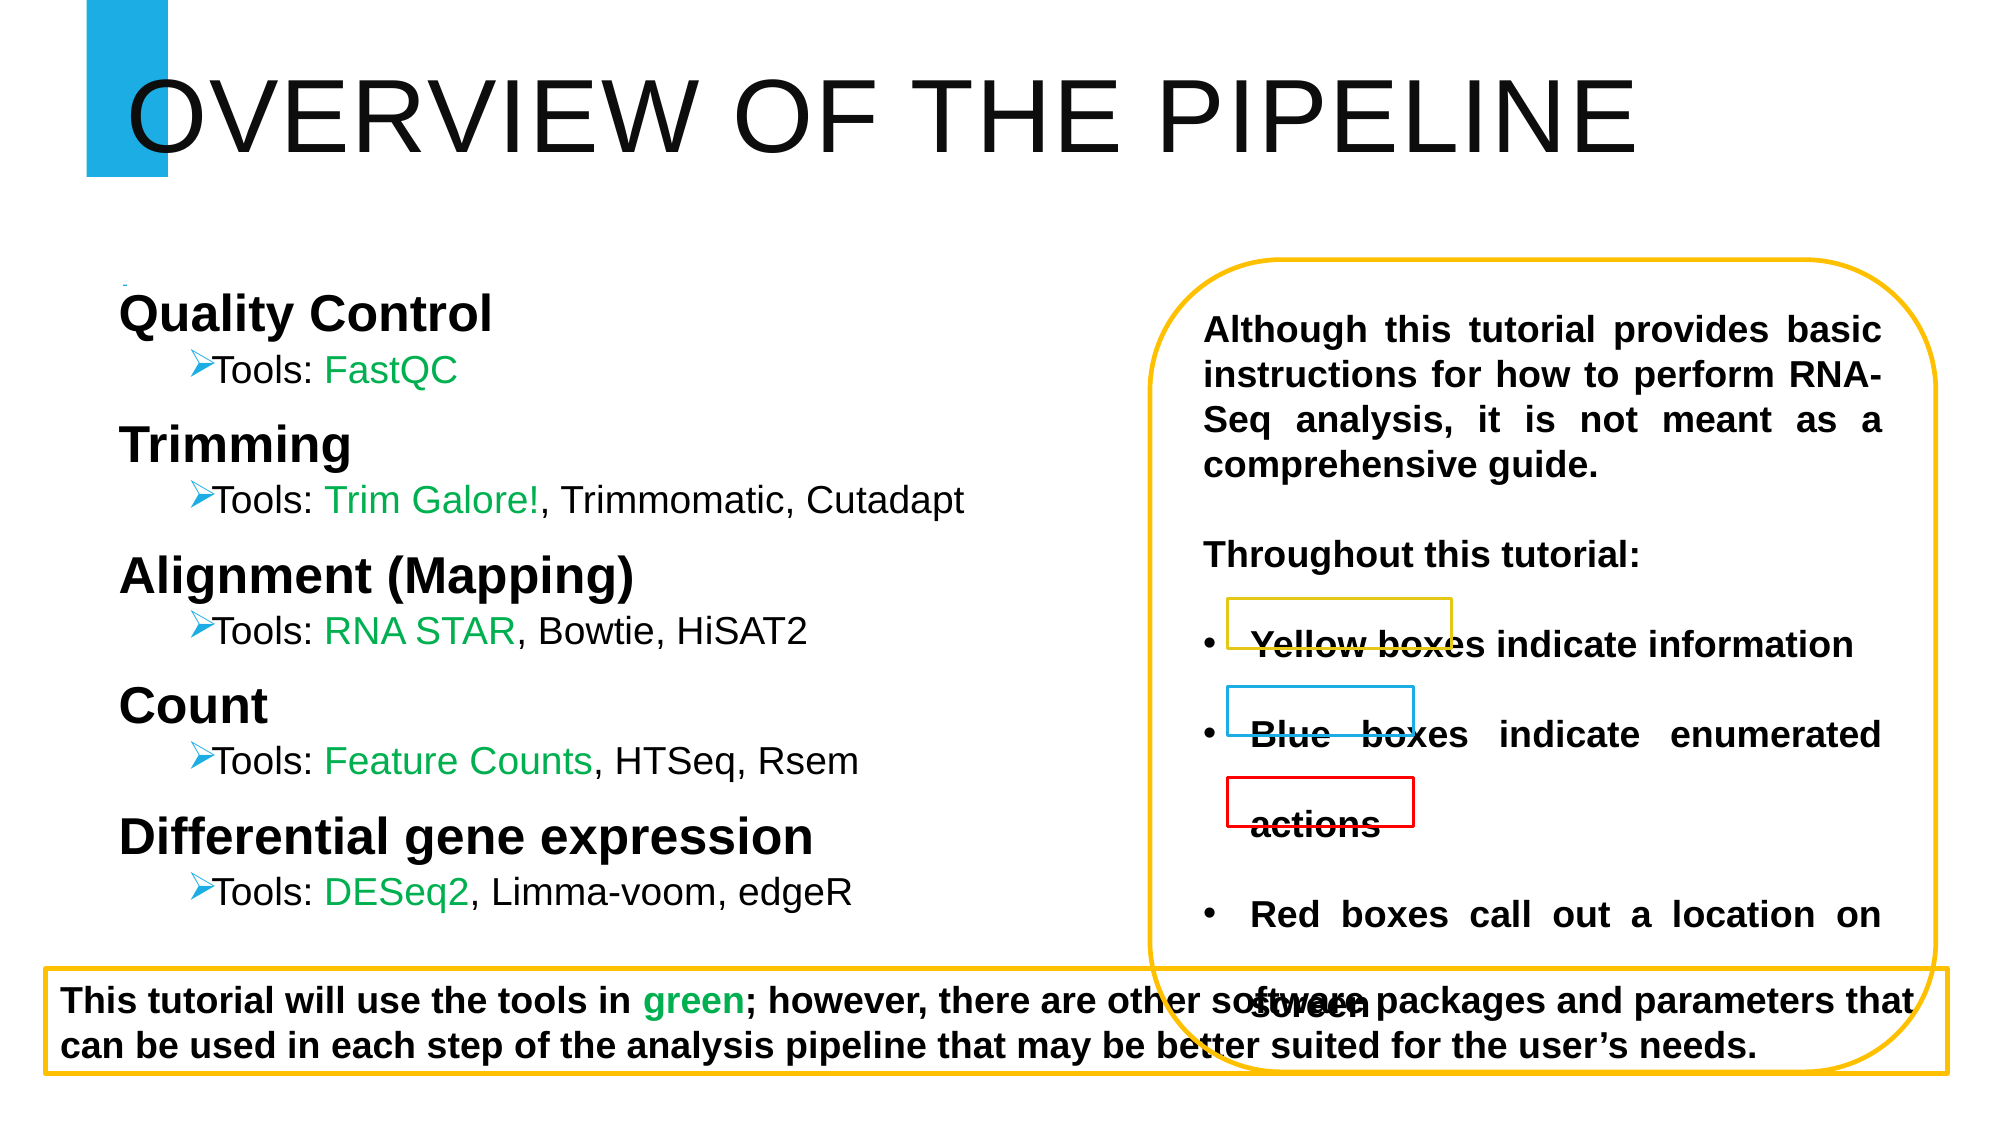

# OVERVIEW OF THE Pipeline
Although this tutorial provides basic instructions for how to perform RNA-Seq analysis, it is not meant as a comprehensive guide.

Throughout this tutorial:
Yellow boxes indicate information
Blue boxes indicate enumerated actions
Red boxes call out a location on screen

Quality Control
Tools: FastQC
Trimming
Tools: Trim Galore!, Trimmomatic, Cutadapt
Alignment (Mapping)
Tools: RNA STAR, Bowtie, HiSAT2
Count
Tools: Feature Counts, HTSeq, Rsem
Differential gene expression
Tools: DESeq2, Limma-voom, edgeR
This tutorial will use the tools in green; however, there are other software packages and parameters that can be used in each step of the analysis pipeline that may be better suited for the user’s needs.